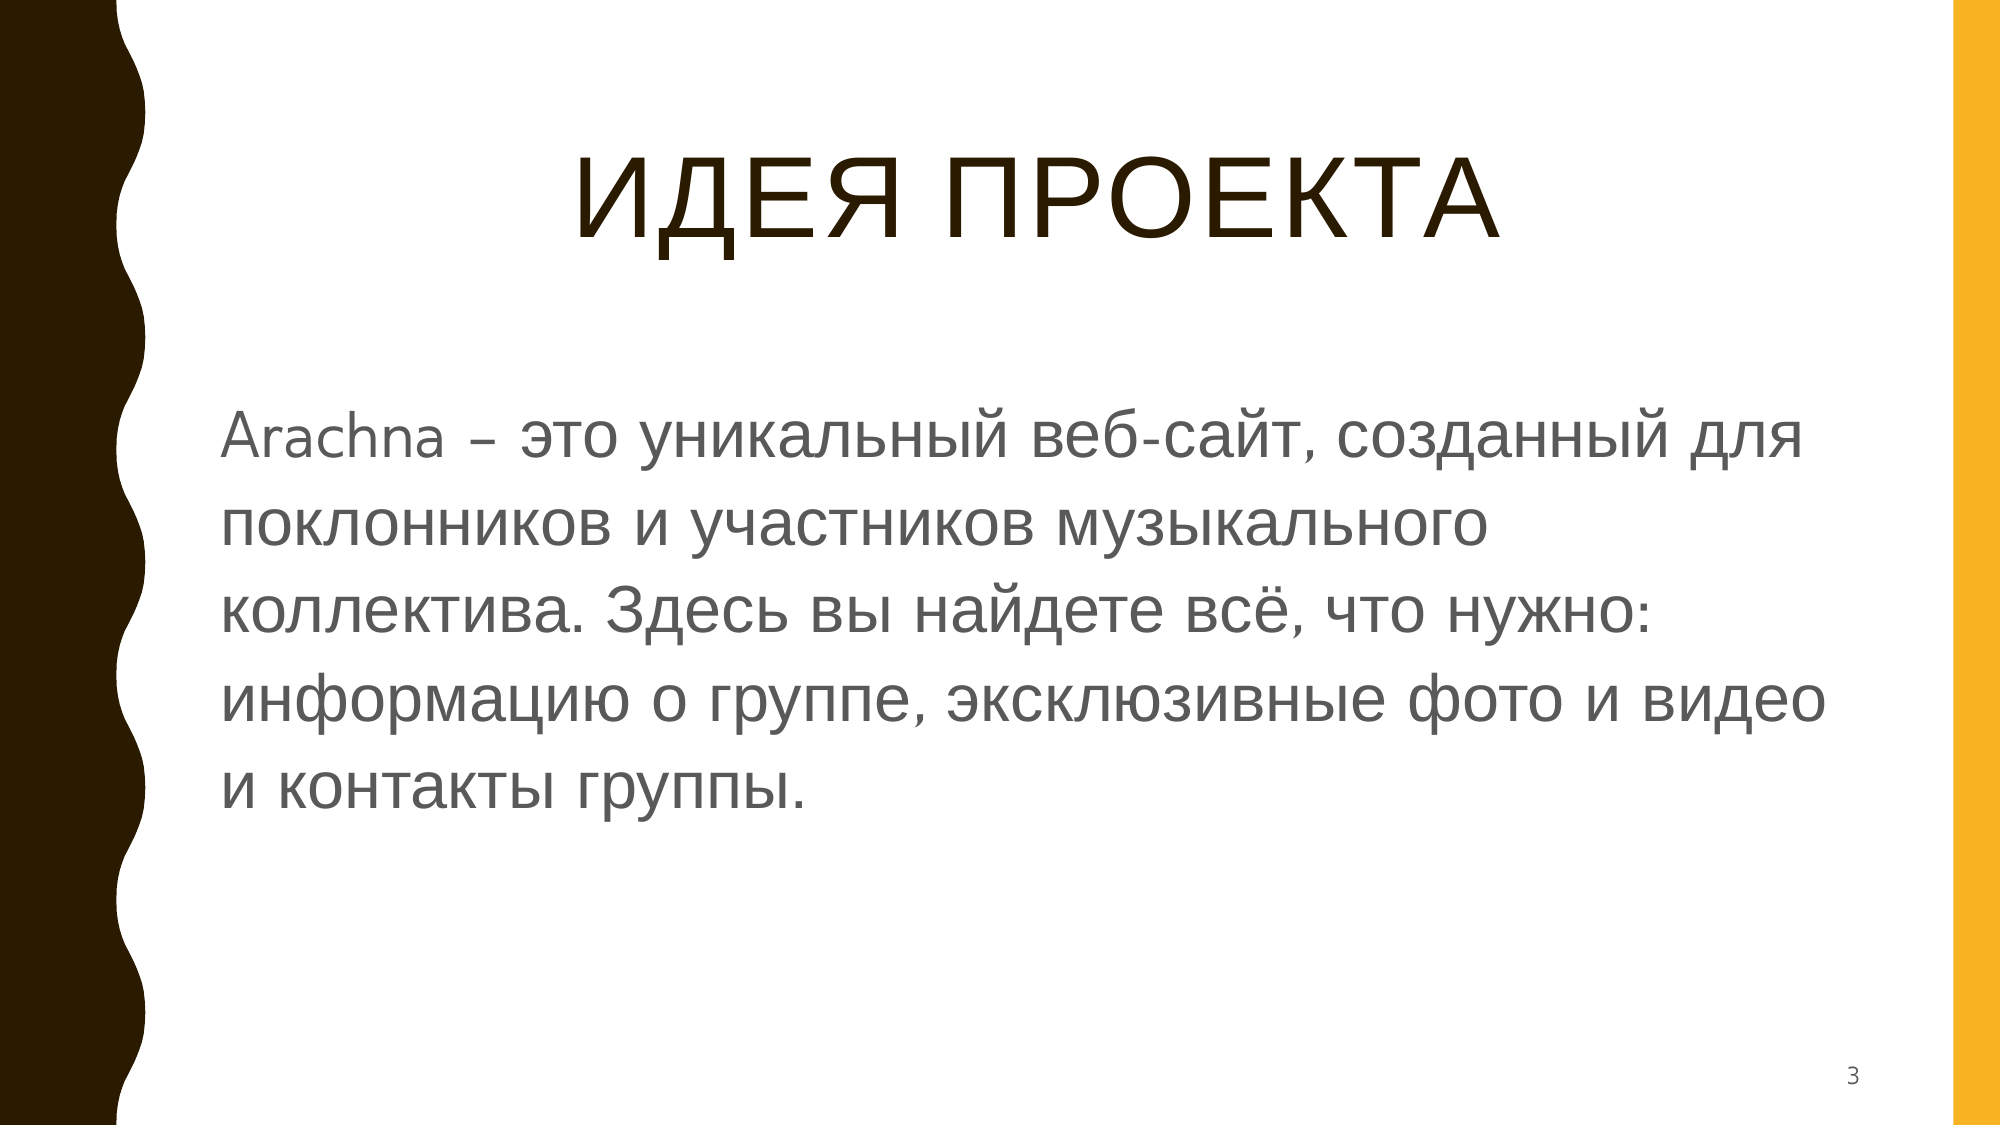

# Идея проекта
Arachna – это уникальный веб-сайт, созданный для поклонников и участников музыкального коллектива. Здесь вы найдете всё, что нужно: информацию о группе, эксклюзивные фото и видео и контакты группы.
3